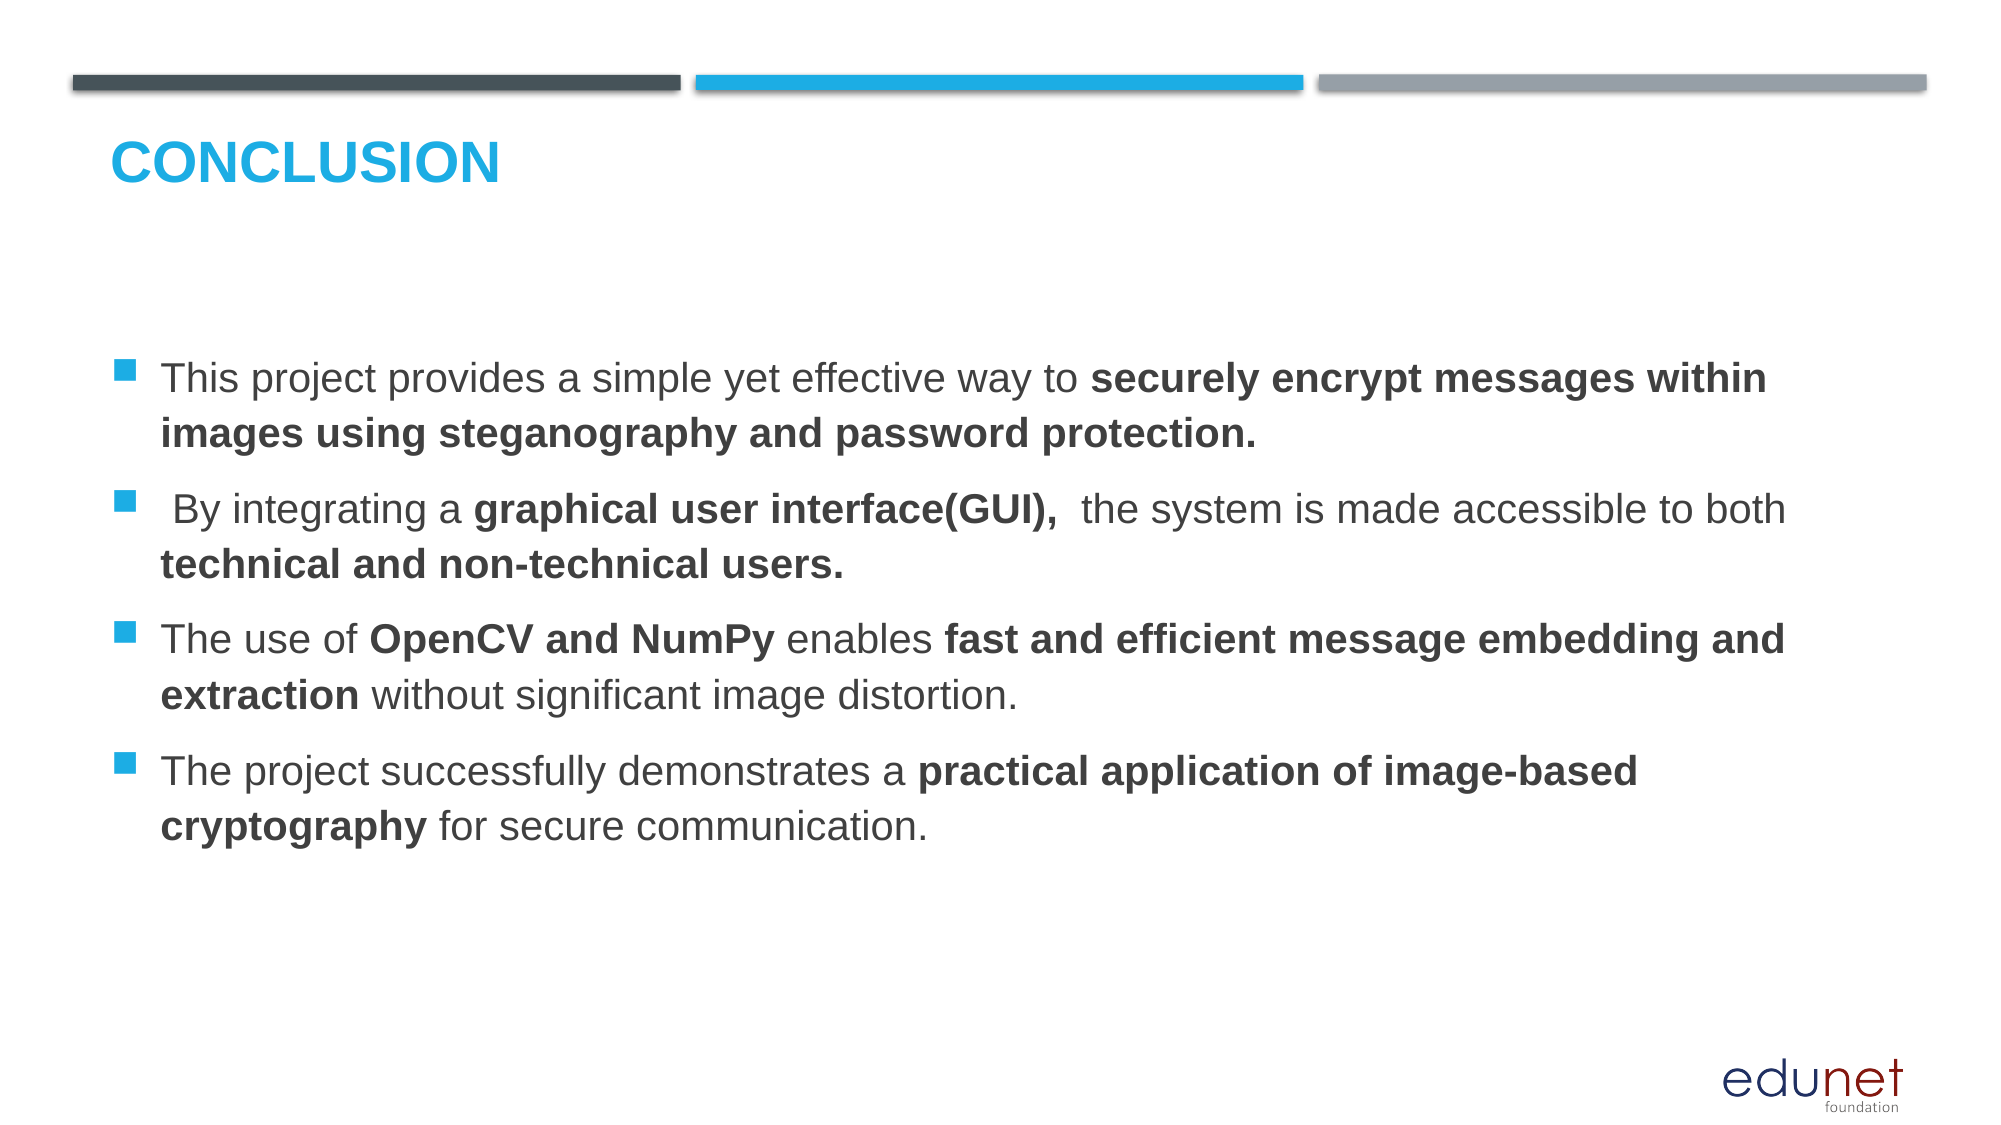

# Conclusion
This project provides a simple yet effective way to securely encrypt messages within images using steganography and password protection.
 By integrating a graphical user interface(GUI),  the system is made accessible to both technical and non-technical users.
The use of OpenCV and NumPy enables fast and efficient message embedding and extraction without significant image distortion.
The project successfully demonstrates a practical application of image-based cryptography for secure communication.